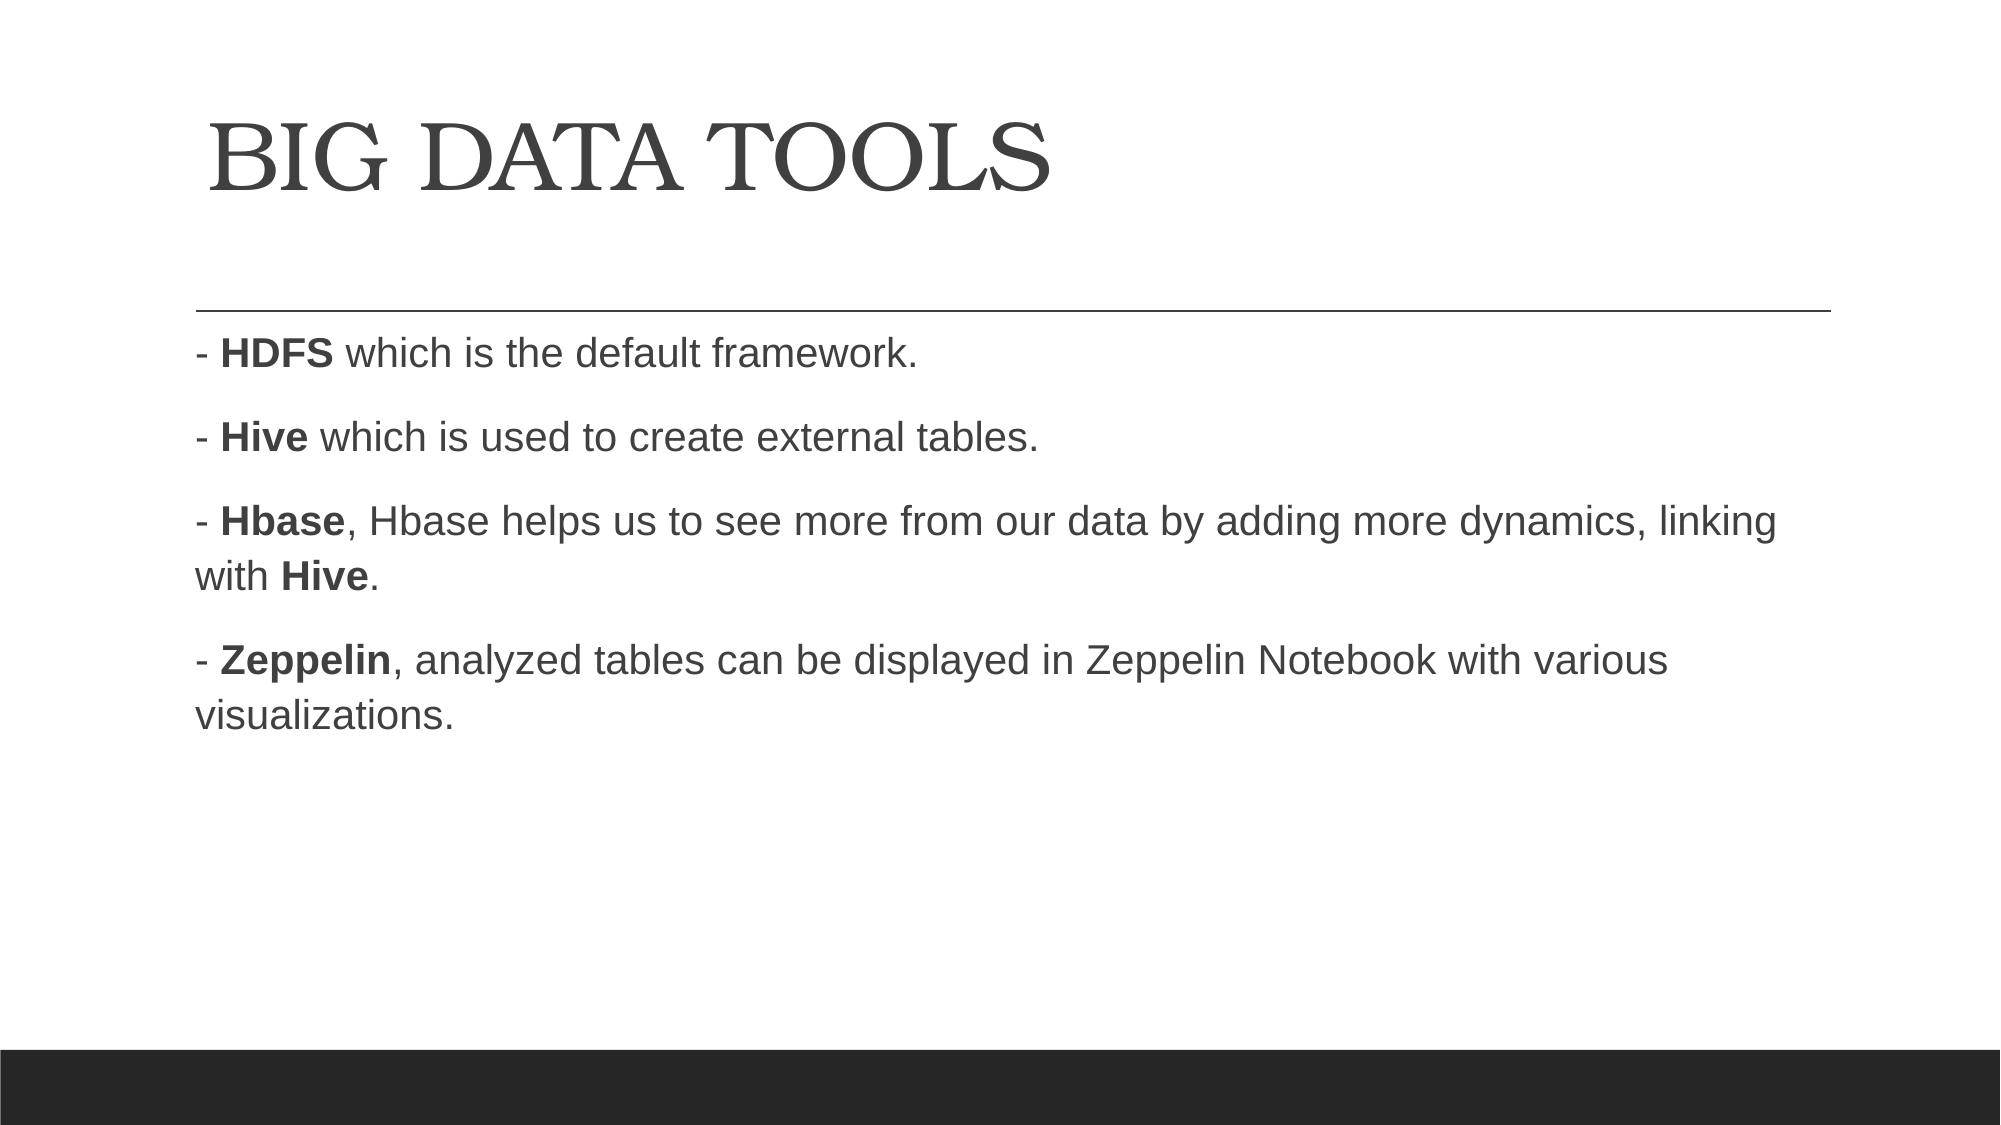

# BIG DATA TOOLS
- HDFS which is the default framework.
- Hive which is used to create external tables.
- Hbase, Hbase helps us to see more from our data by adding more dynamics, linking with Hive.
- Zeppelin, analyzed tables can be displayed in Zeppelin Notebook with various visualizations.